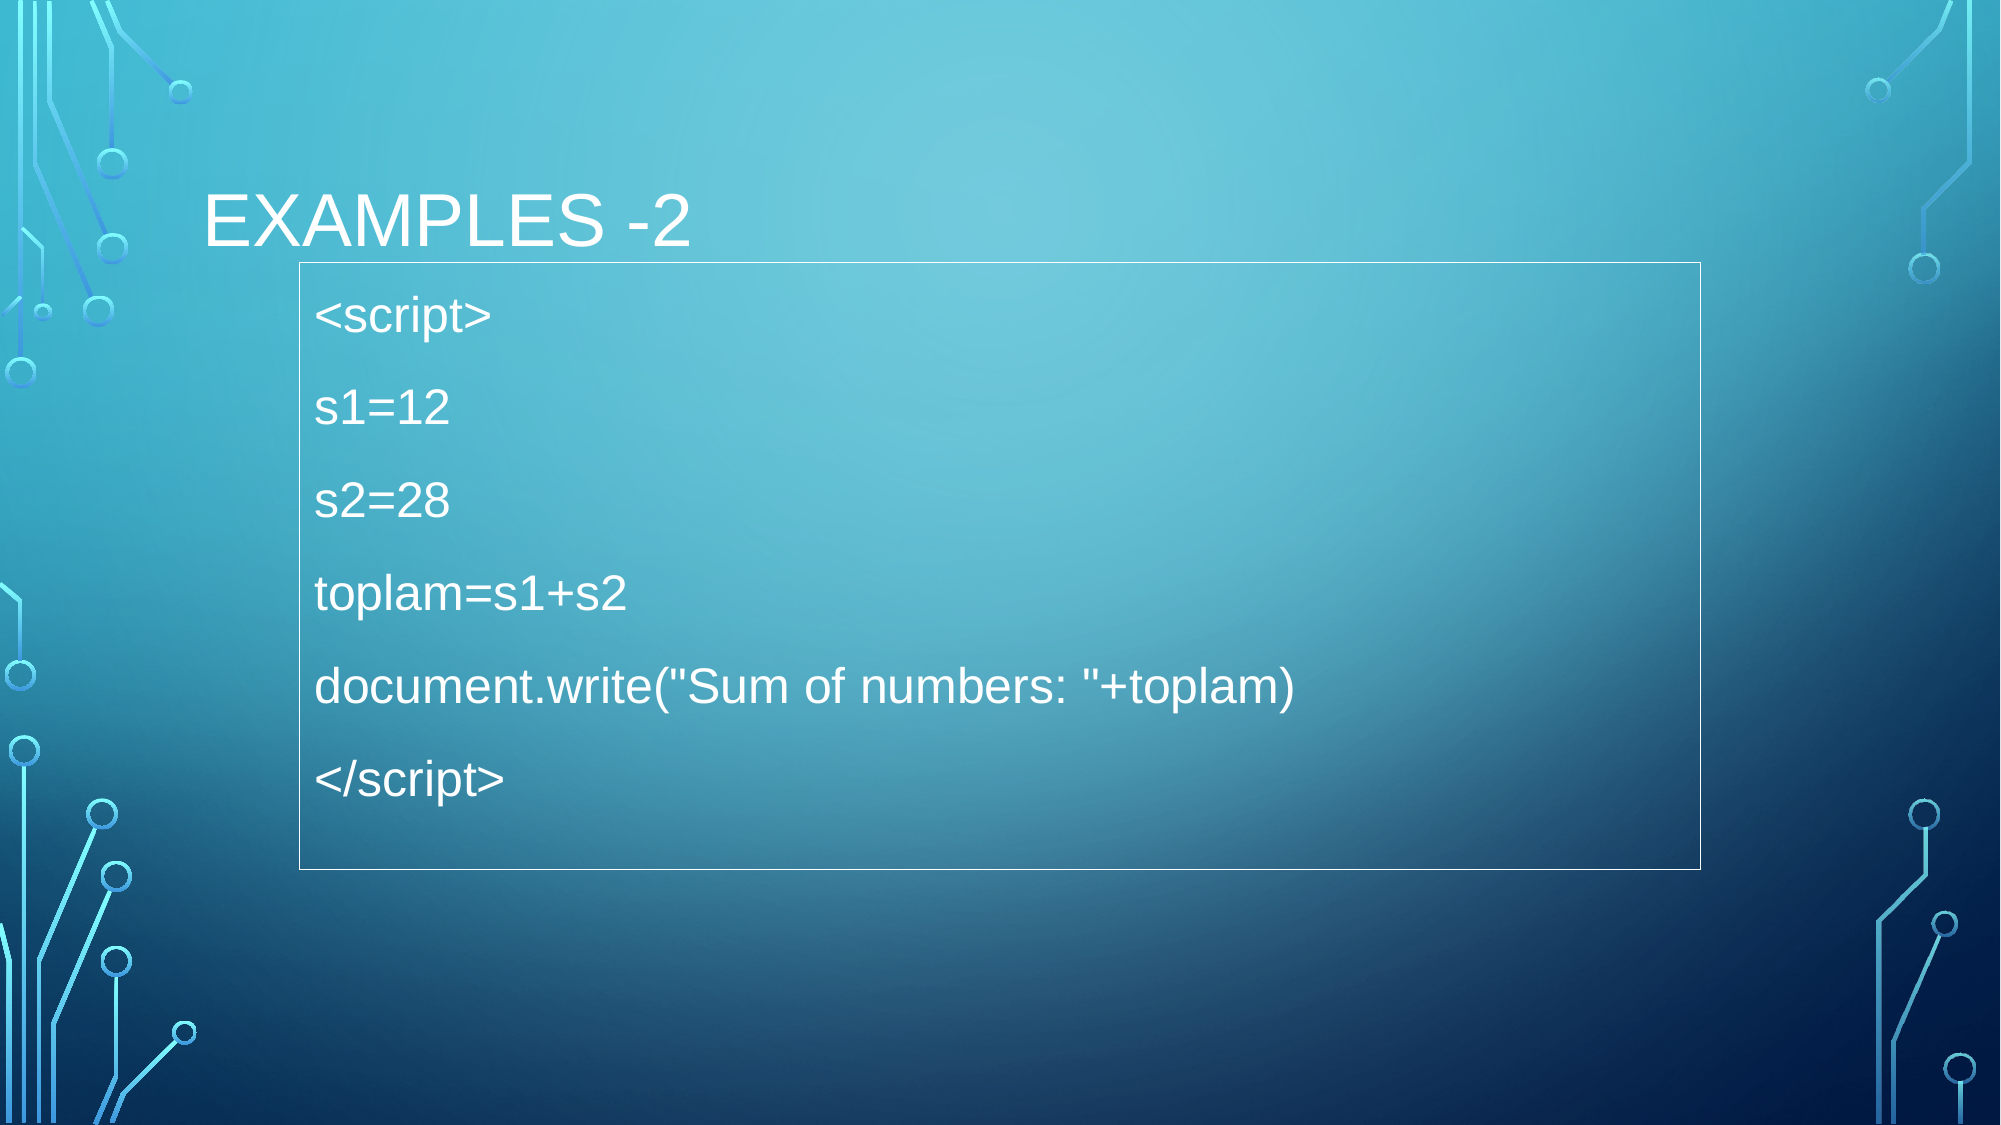

# Examples -2
<script>
s1=12
s2=28
toplam=s1+s2
document.write("Sum of numbers: "+toplam)
</script>